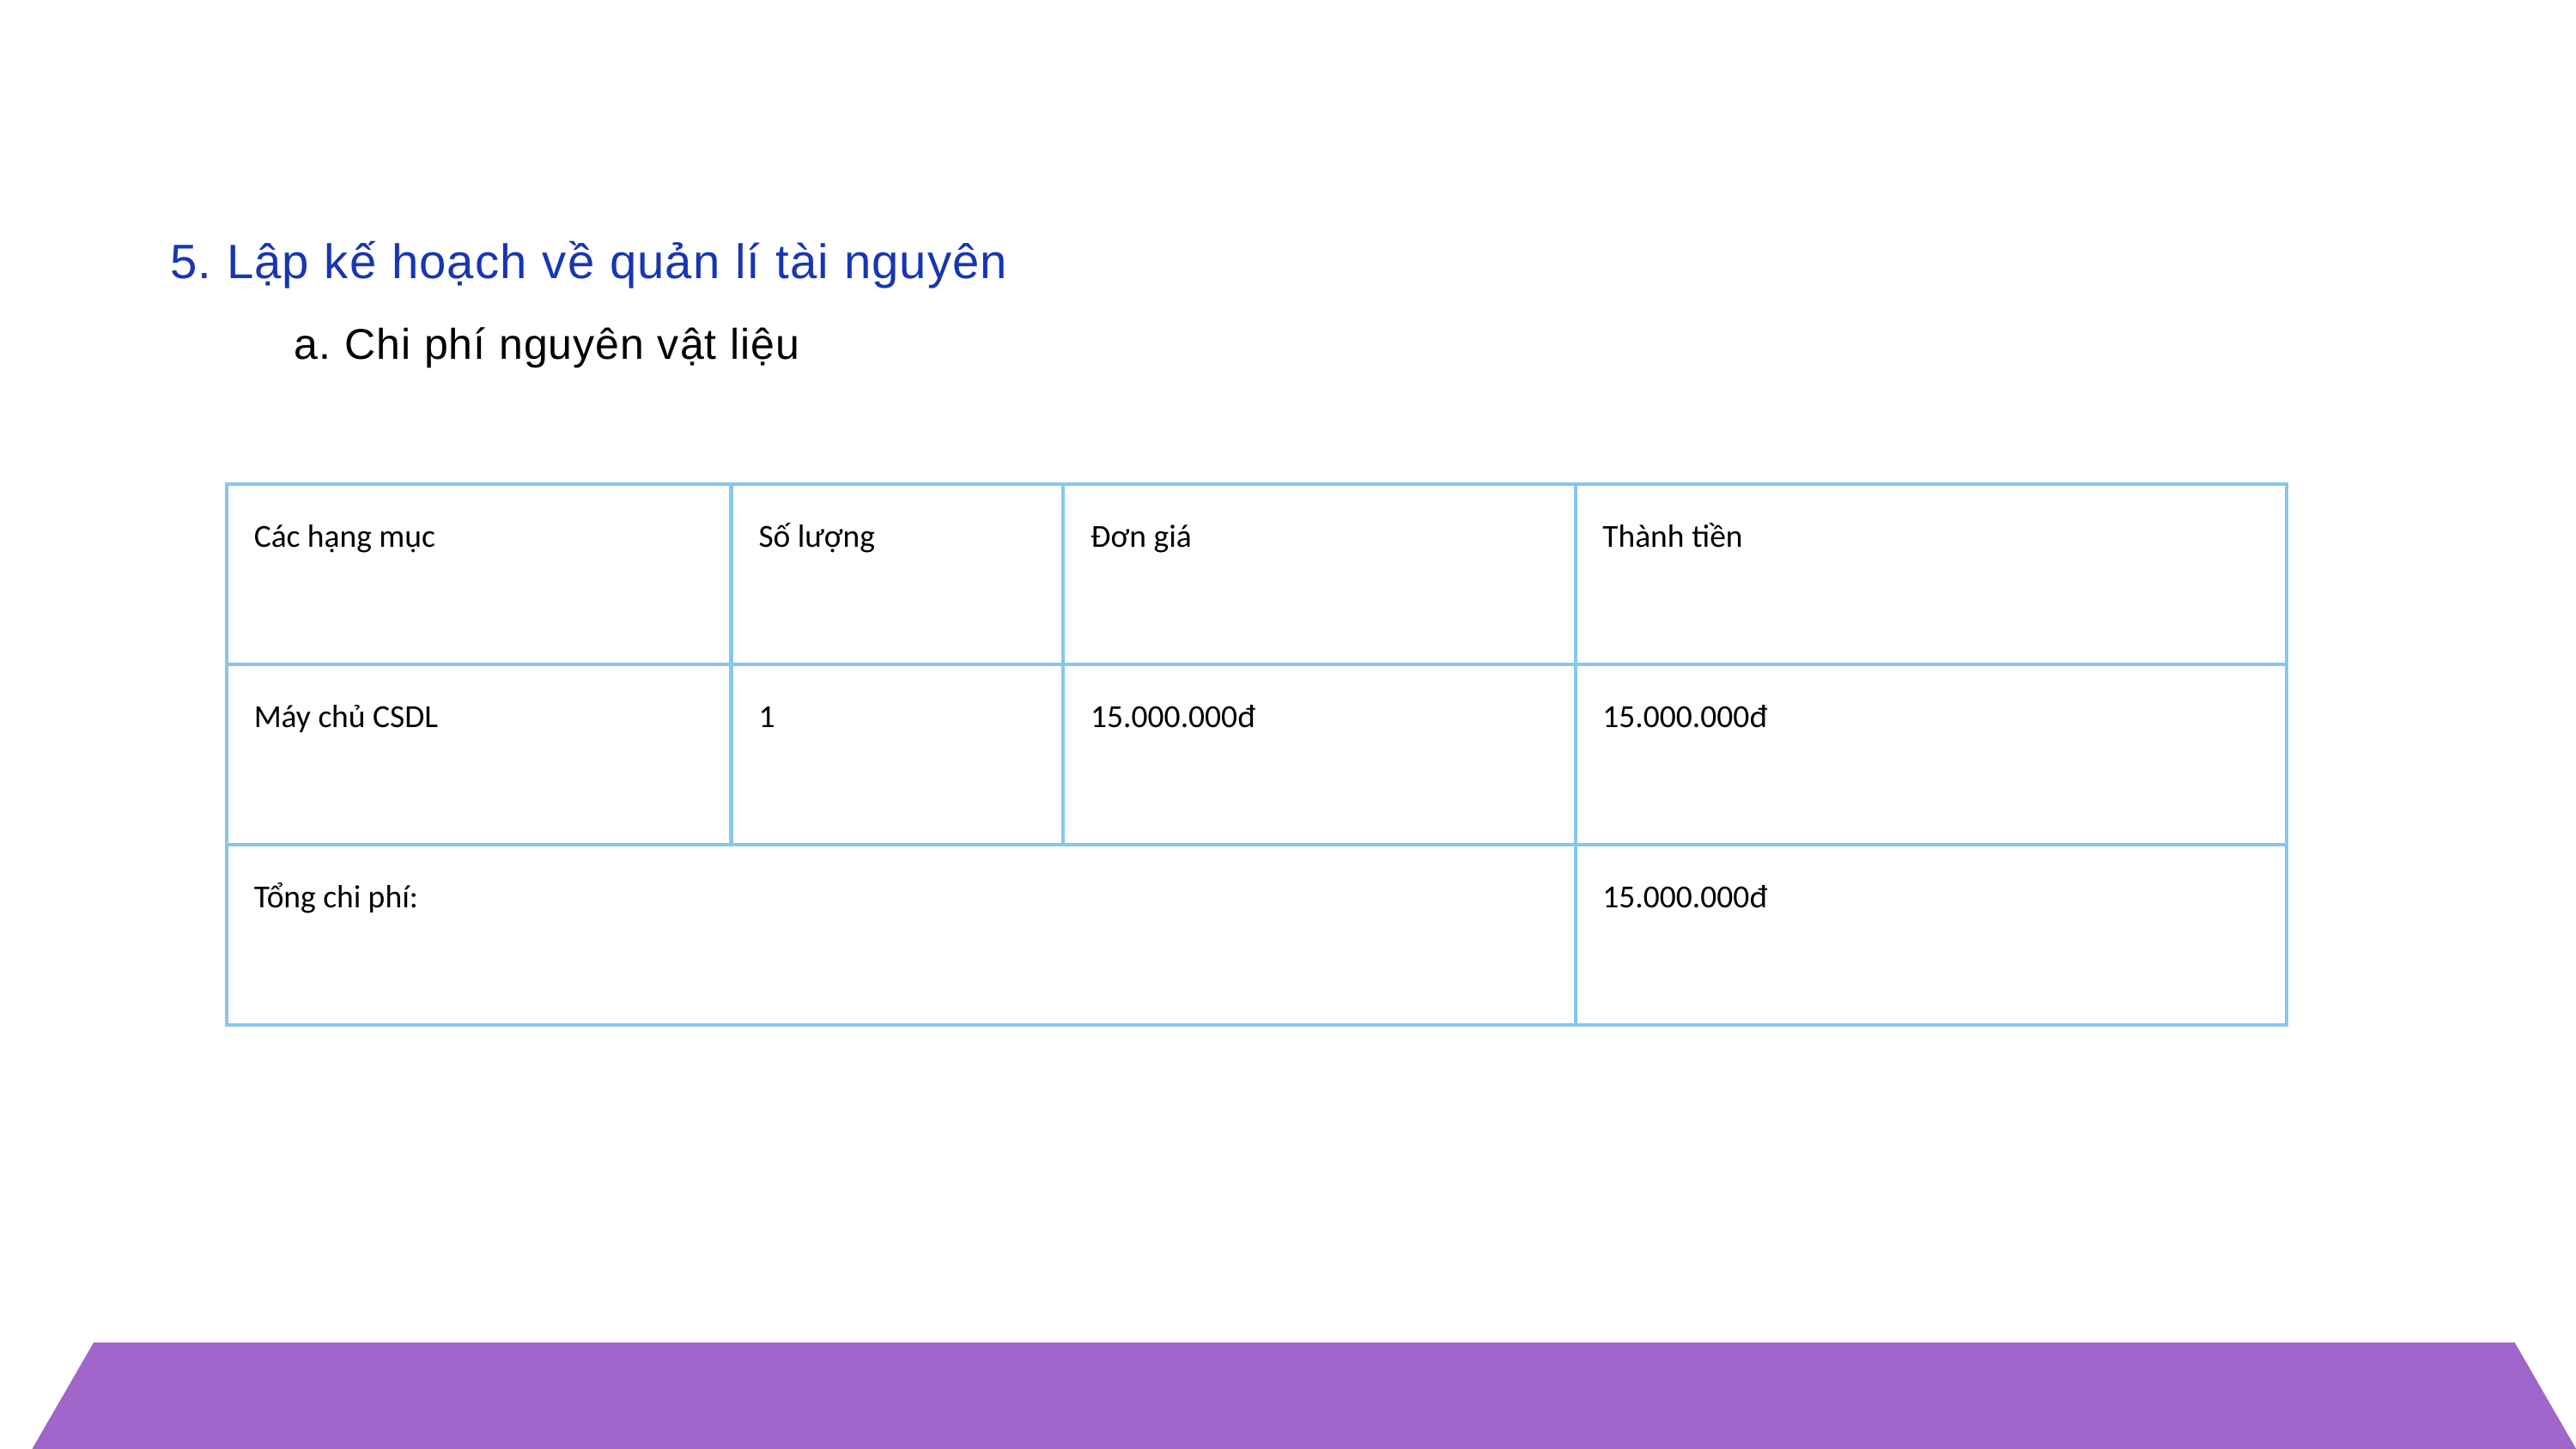

5. Lập kế hoạch về quản lí tài nguyên
a. Chi phí nguyên vật liệu
| Các hạng mục | Số lượng | Đơn giá | Thành tiền |
| --- | --- | --- | --- |
| Máy chủ CSDL | 1 | 15.000.000đ | 15.000.000đ |
| Tổng chi phí: | Tổng chi phí: | Tổng chi phí: | 15.000.000đ |